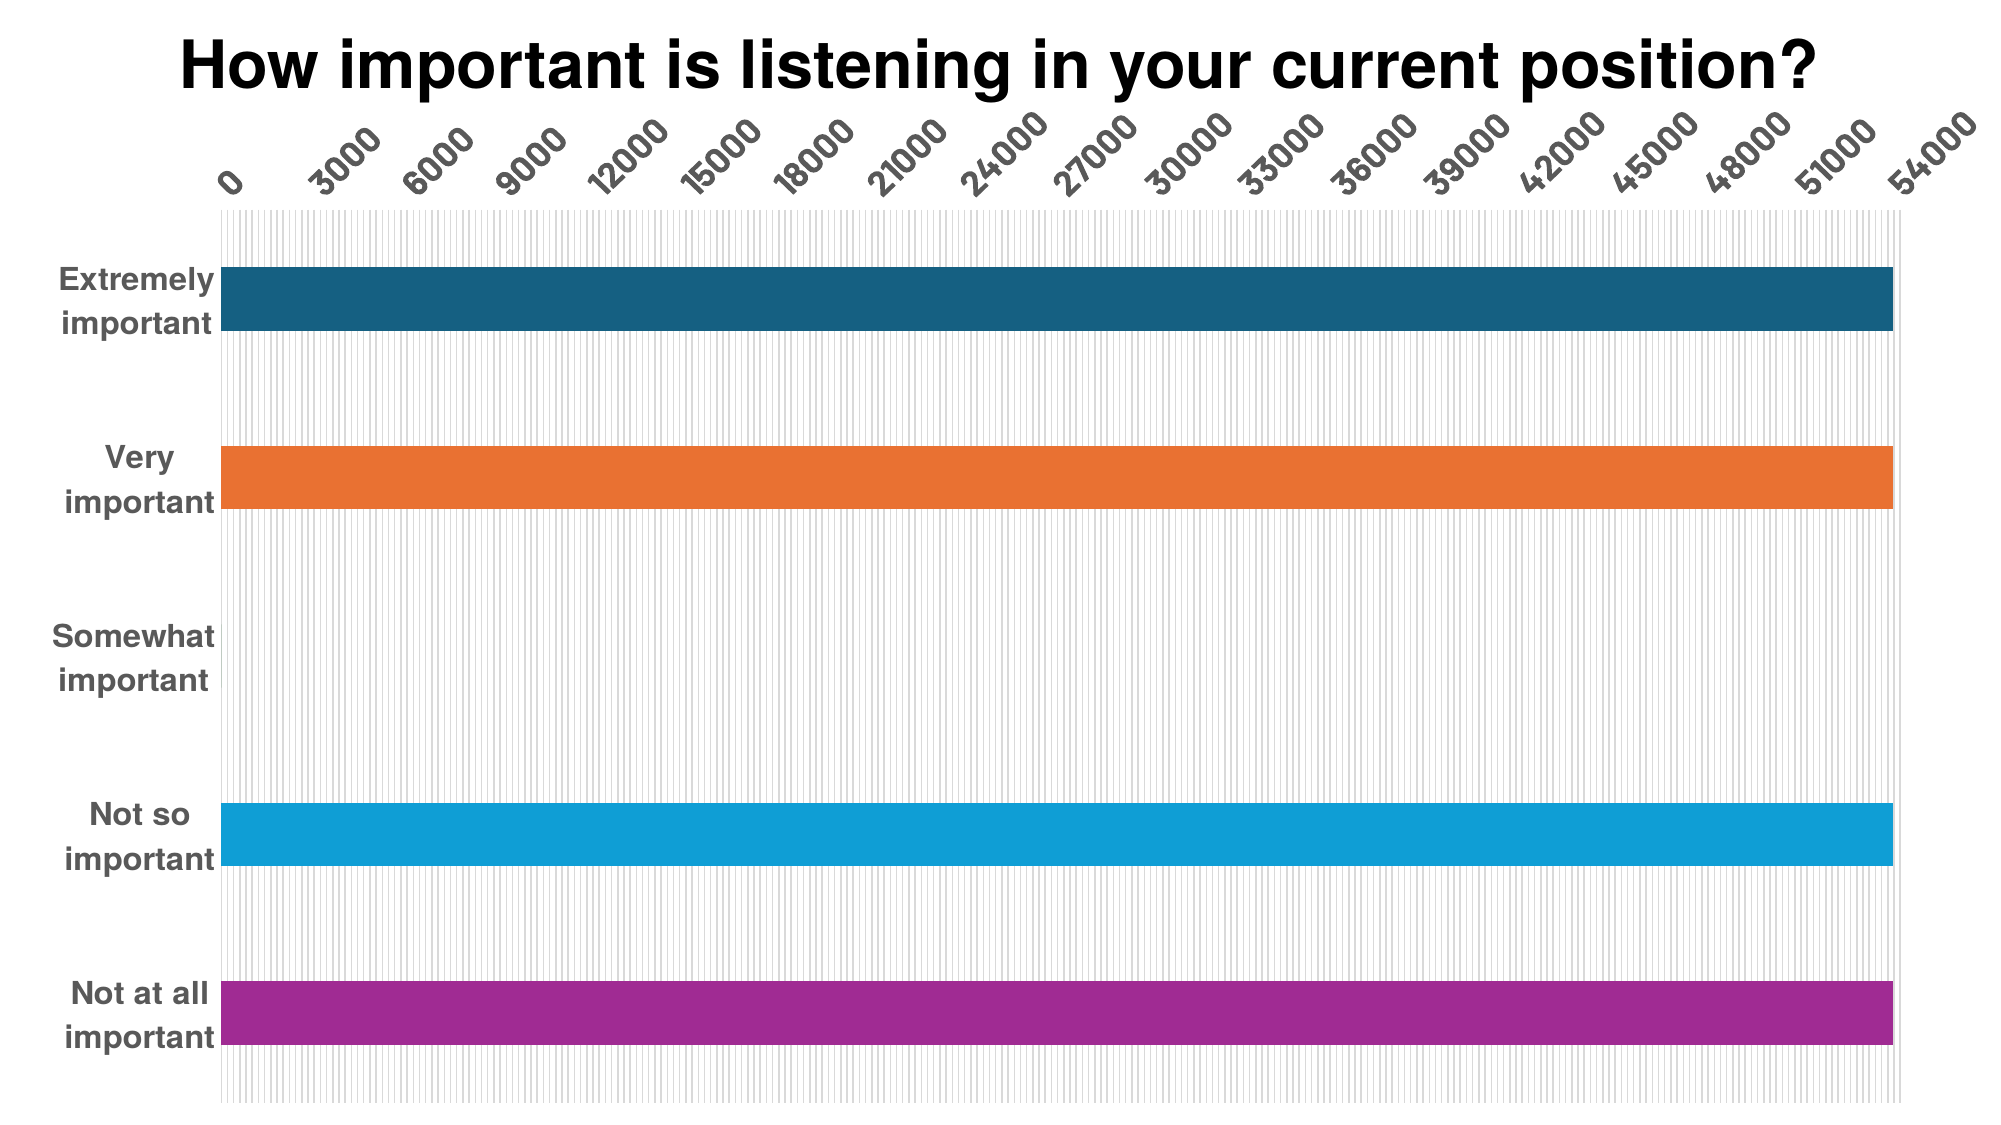

# How important is listening in your current position?

### Chart

| Category | Series 1 |
|---|---|
| Extremely important | 53985.0 |
| Very important | 53984.0 |
| Somewhat important | 0.0 |
| Not so important | 53982.0 |
| Not at all important | 53981.0 |